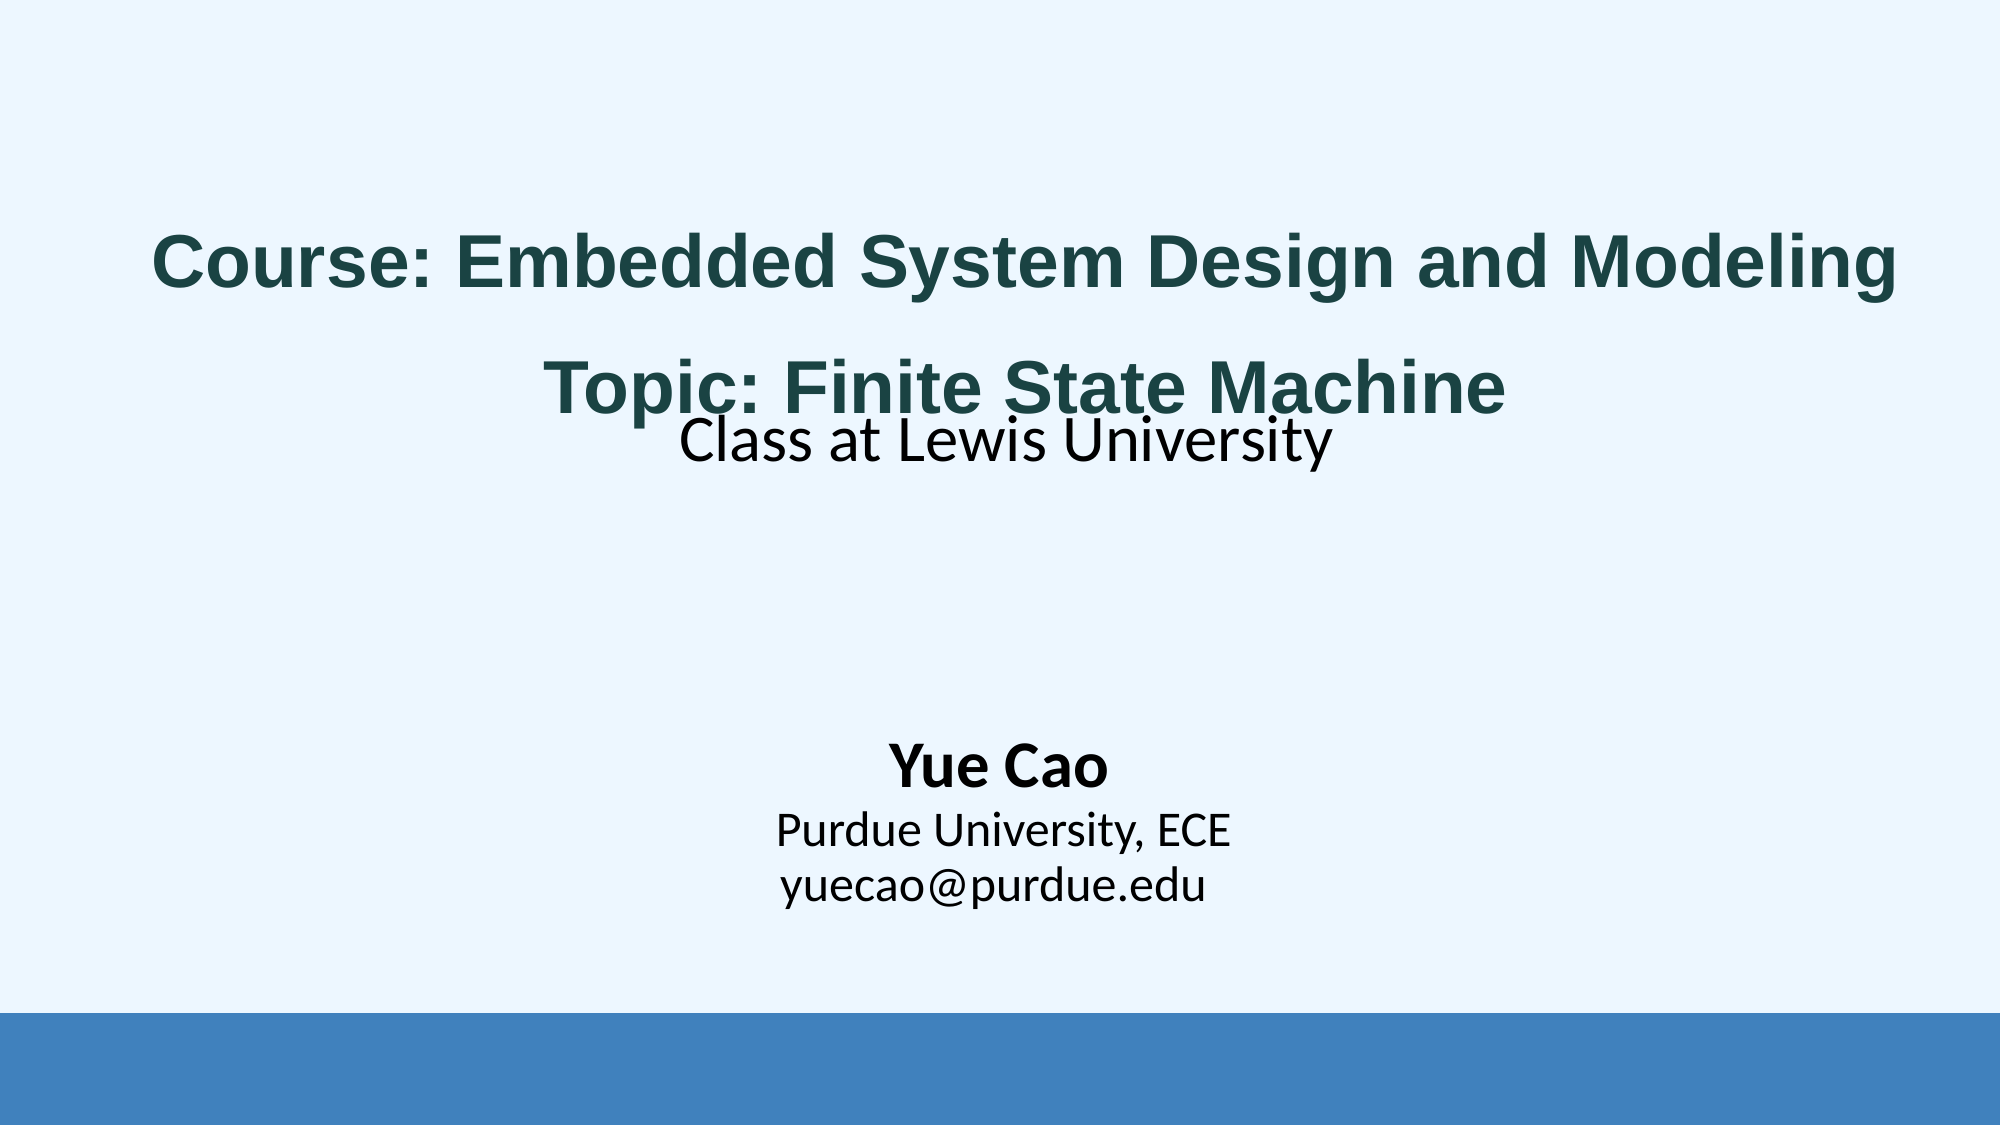

# Course: Embedded System Design and Modeling Topic: Finite State Machine
 Class at Lewis University
Yue Cao
 Purdue University, ECE
yuecao@purdue.edu